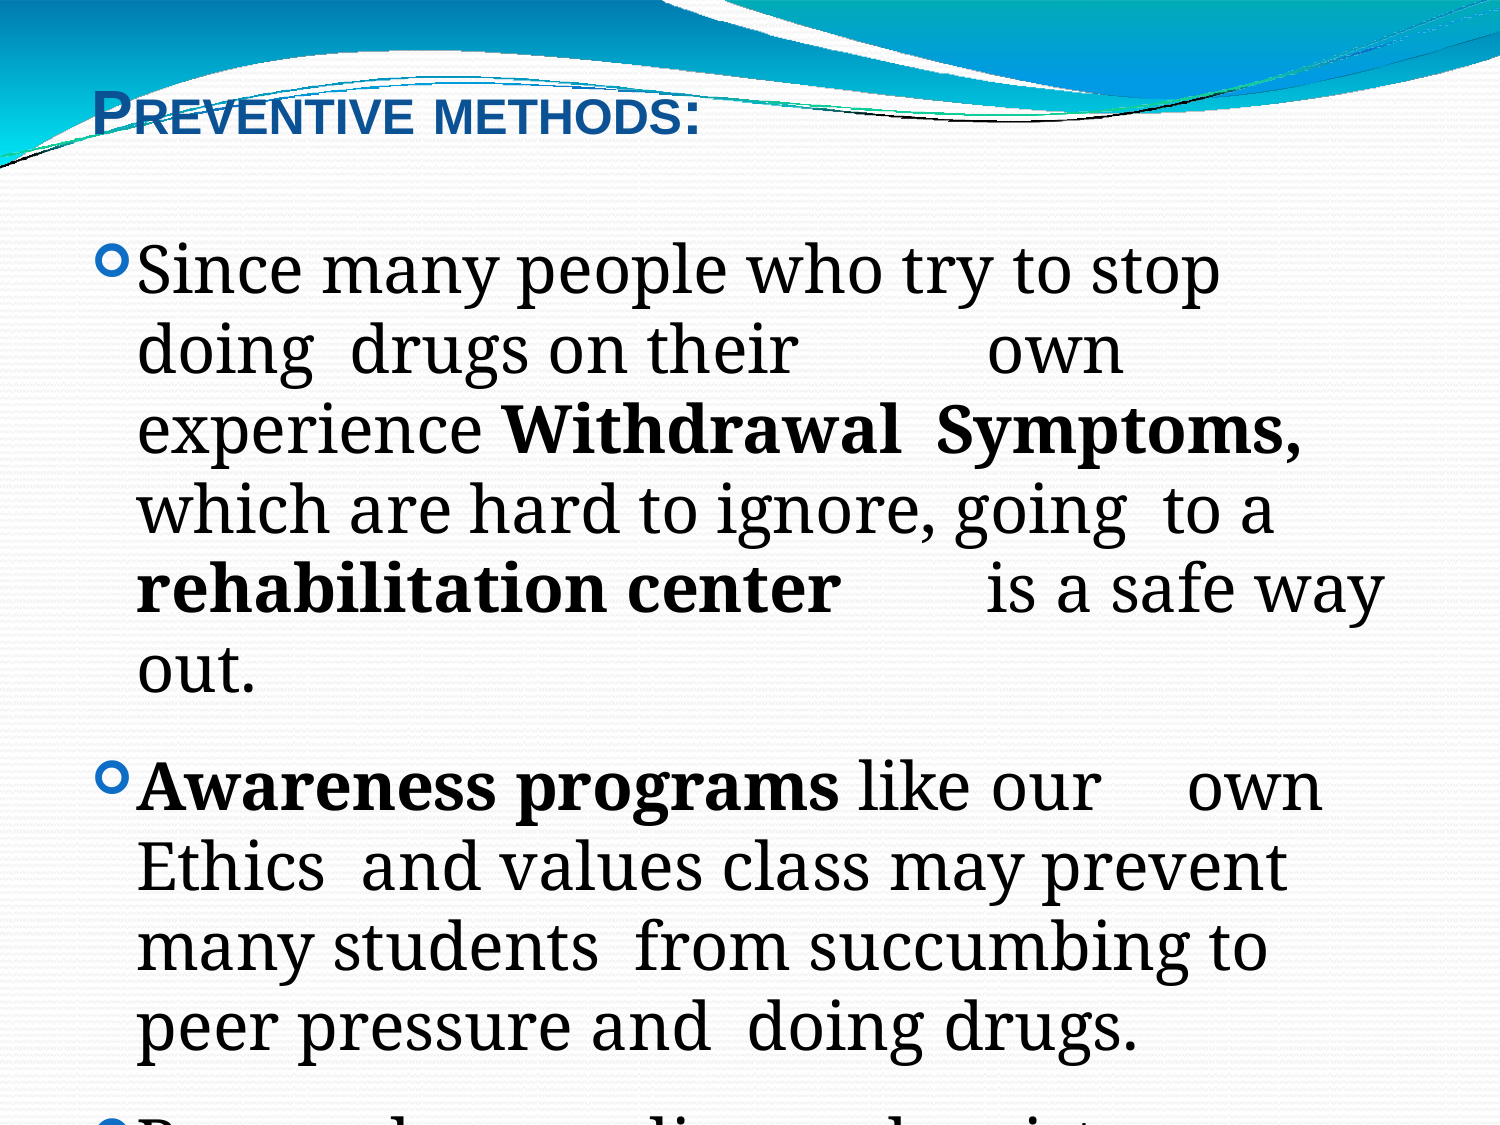

PREVENTIVE METHODS:

Since many people who try to stop doing  drugs on their	own experience Withdrawal  Symptoms, which are hard to ignore, going  to a rehabilitation center	is a safe way out.
Awareness programs like our	own Ethics  and values class may prevent many students  from succumbing to peer pressure and  doing drugs.
Personal counseling and assistance may also  help.